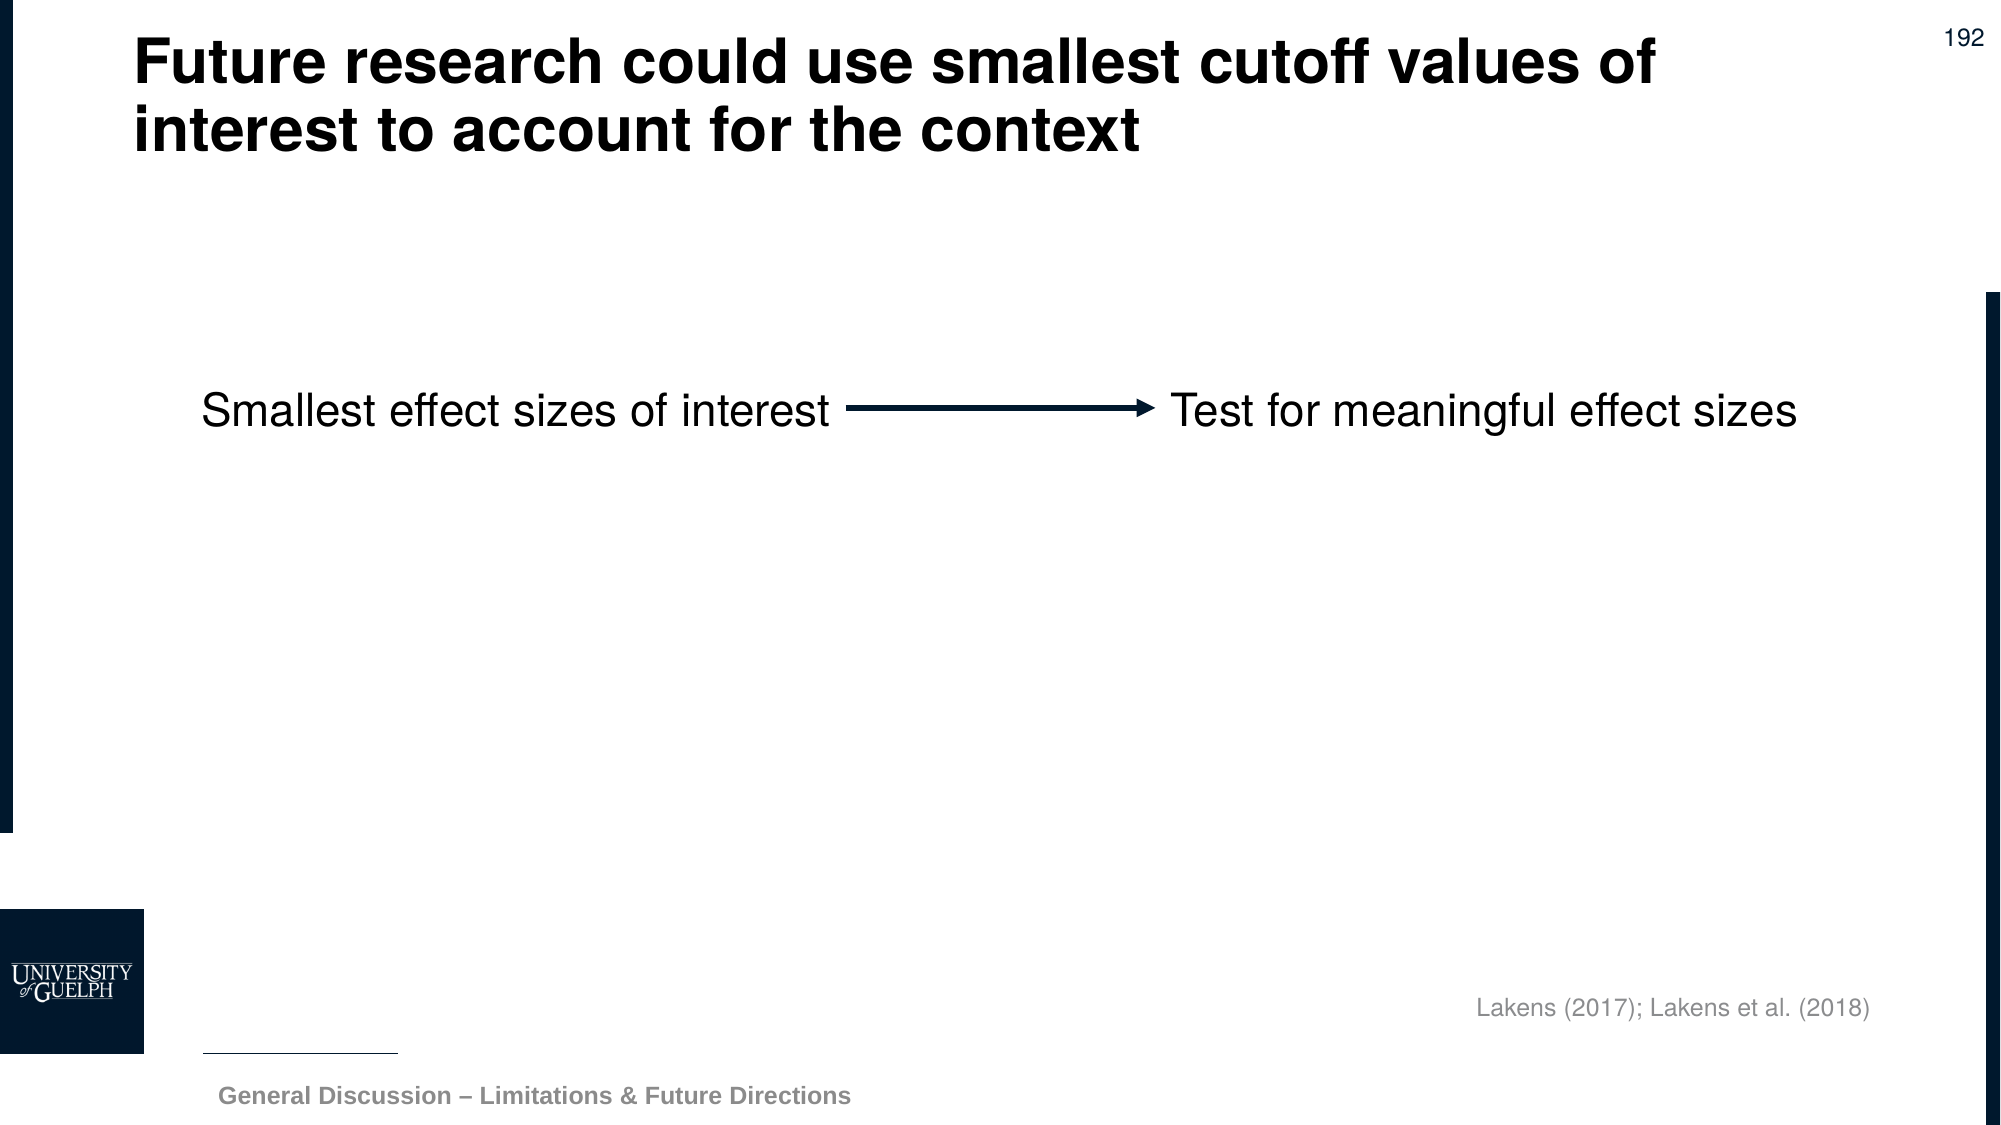

# Future research could use smallest cutoff values of interest to account for the context
Smallest effect sizes of interest
Test for meaningful effect sizes
Lakens (2017); Lakens et al. (2018)
General Discussion – Limitations & Future Directions